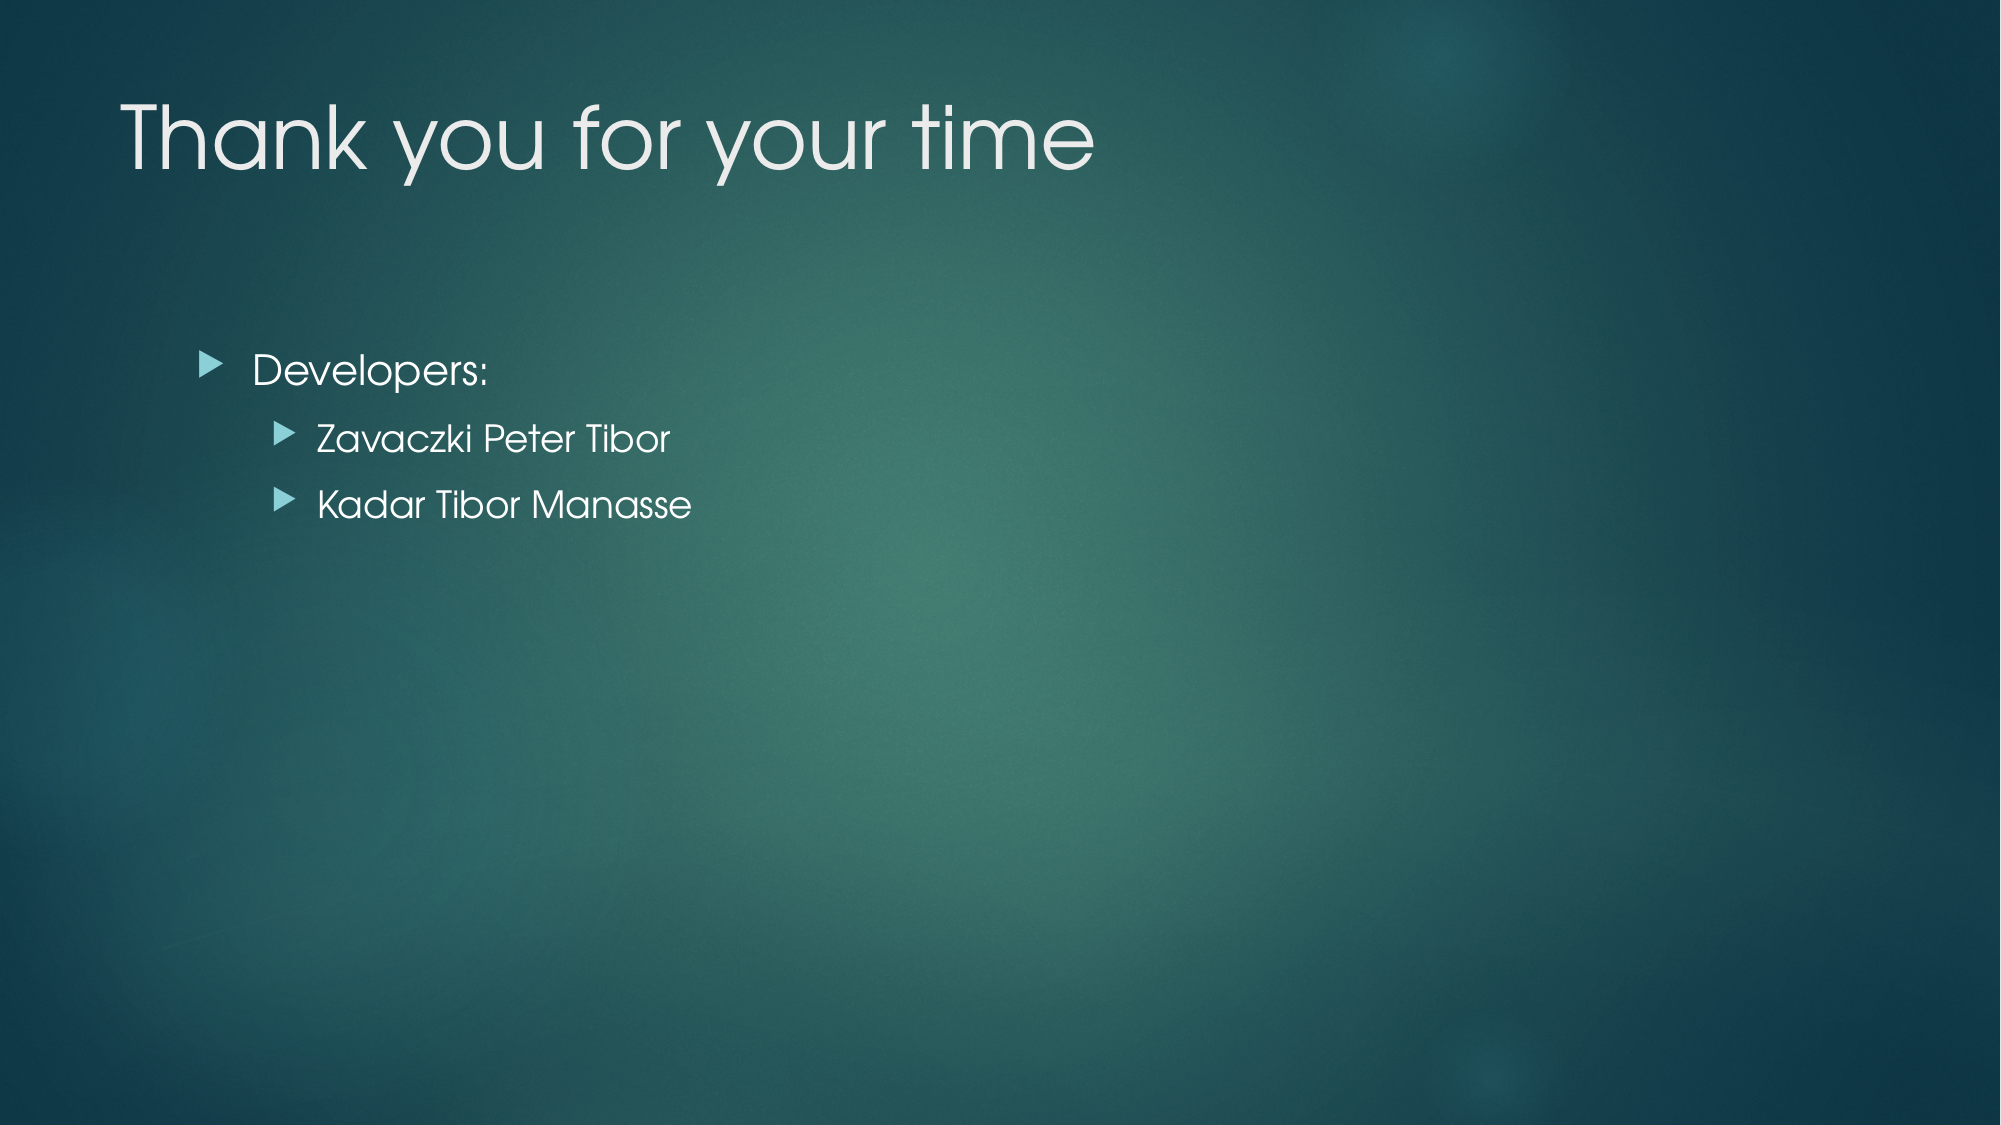

Thank you for your time
Developers:
Zavaczki Peter Tibor
Kadar Tibor Manasse